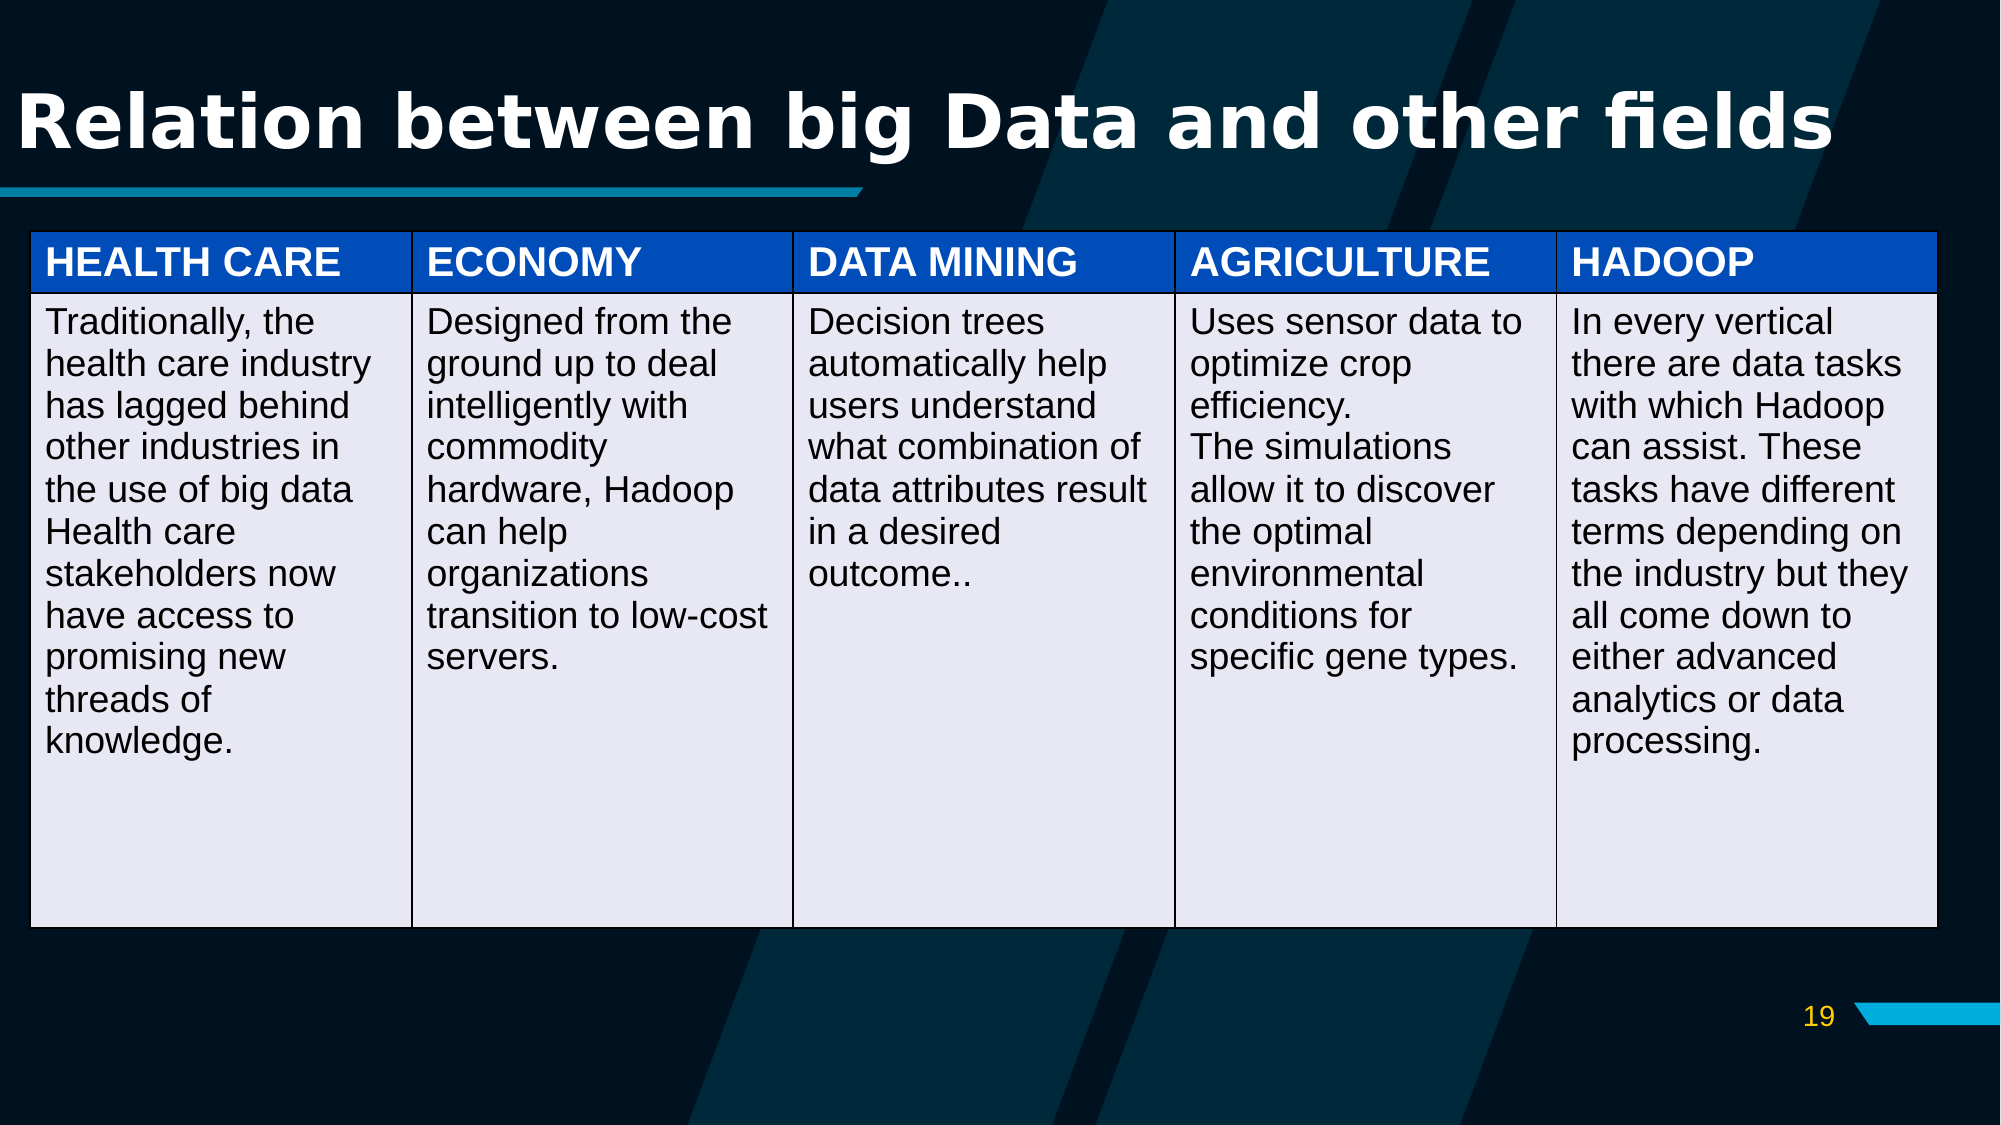

# Relation between big Data and other fields
| HEALTH CARE | ECONOMY | DATA MINING | AGRICULTURE | HADOOP |
| --- | --- | --- | --- | --- |
| Traditionally, the health care industry has lagged behind other industries in the use of big data Health care stakeholders now have access to promising new threads of knowledge. | Designed from the ground up to deal intelligently with commodity hardware, Hadoop can help organizations transition to low-cost servers. | Decision trees automatically help users understand what combination of data attributes result in a desired outcome.. | Uses sensor data to optimize crop efficiency. The simulations allow it to discover the optimal environmental conditions for specific gene types. | In every vertical there are data tasks with which Hadoop can assist. These tasks have different terms depending on the industry but they all come down to either advanced analytics or data processing. |
19